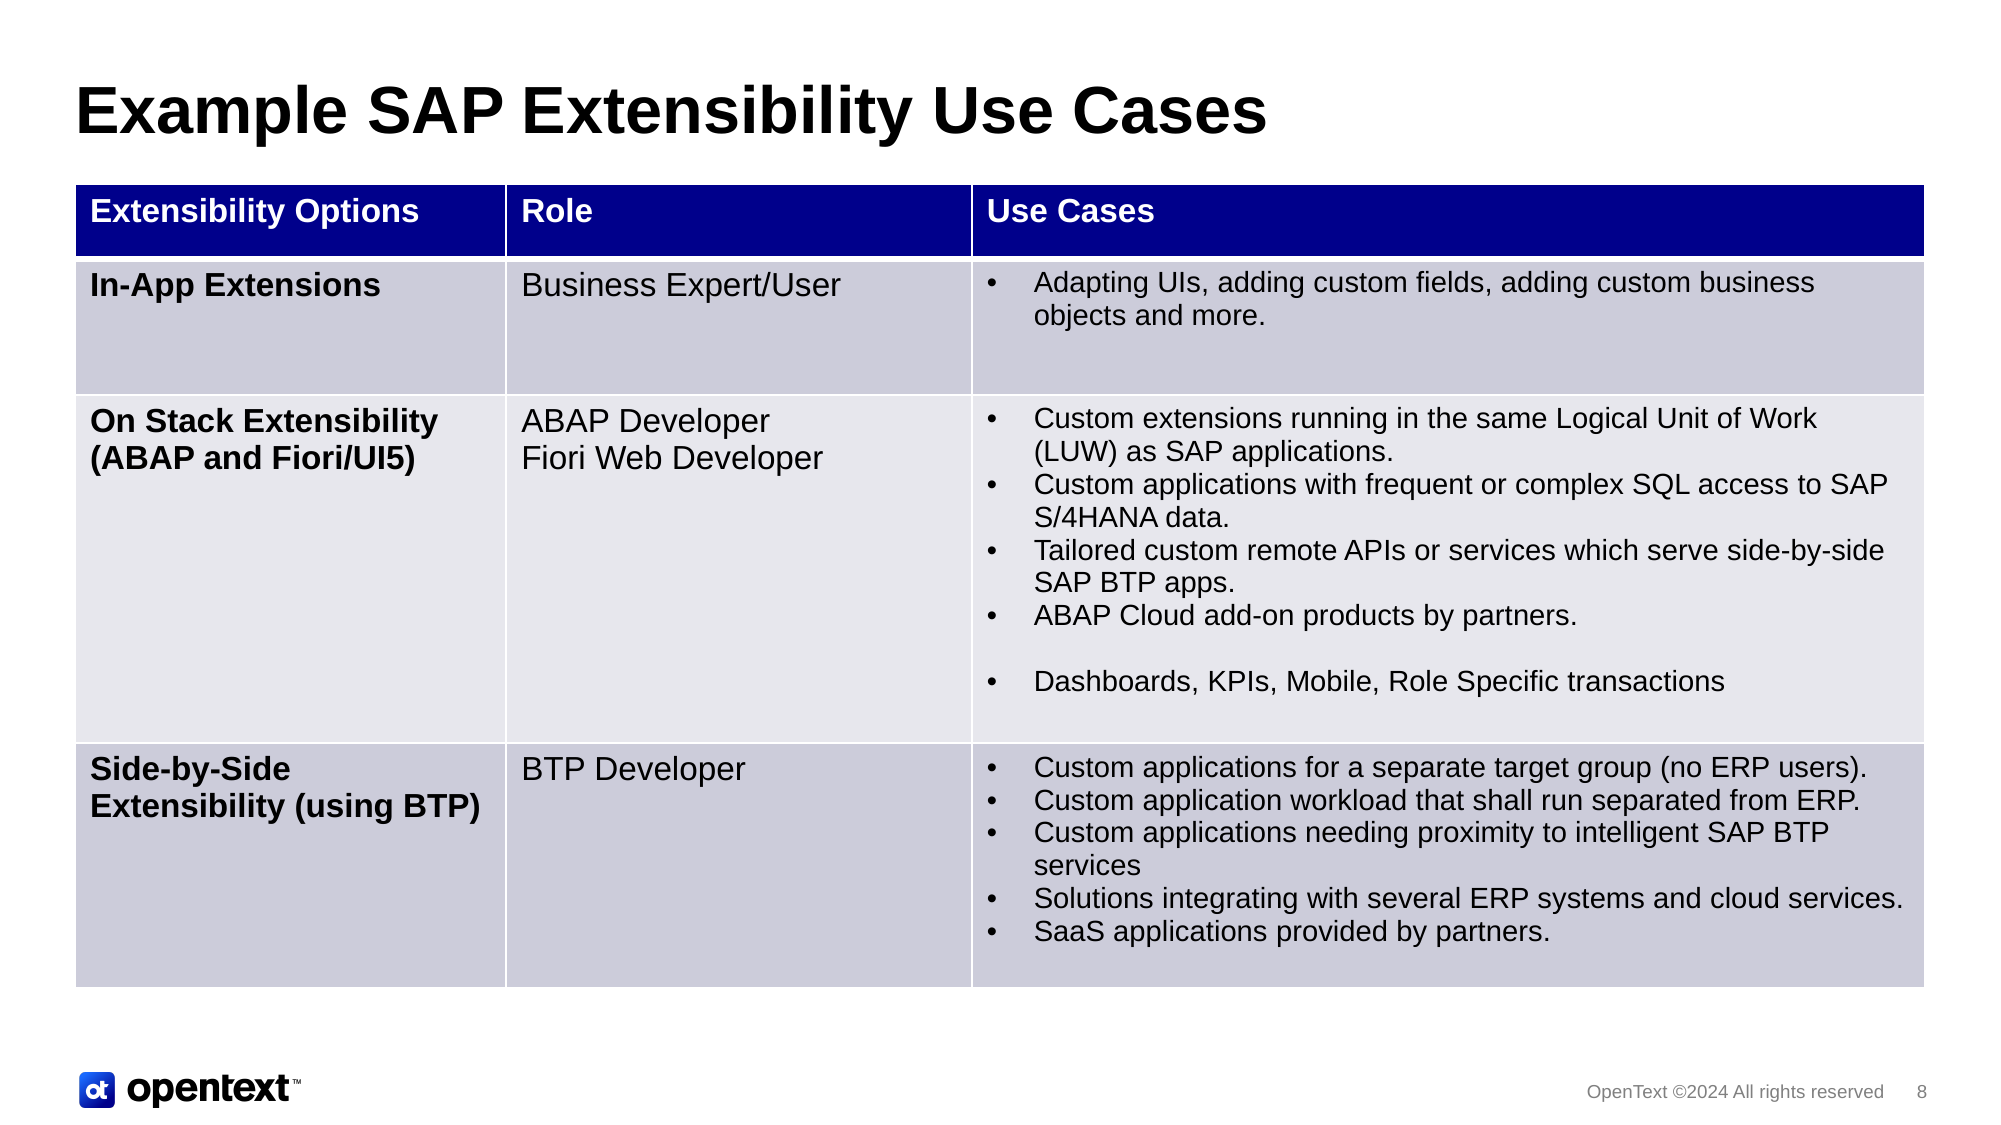

# Example SAP Extensibility Use Cases
| Extensibility Options | Role | Use Cases |
| --- | --- | --- |
| In-App Extensions | Business Expert/User | Adapting UIs, adding custom fields, adding custom business objects and more. |
| On Stack Extensibility (ABAP and Fiori/UI5) | ABAP Developer Fiori Web Developer | Custom extensions running in the same Logical Unit of Work (LUW) as SAP applications. Custom applications with frequent or complex SQL access to SAP S/4HANA data. Tailored custom remote APIs or services which serve side-by-side SAP BTP apps. ABAP Cloud add-on products by partners. Dashboards, KPIs, Mobile, Role Specific transactions |
| Side-by-Side Extensibility (using BTP) | BTP Developer | Custom applications for a separate target group (no ERP users). Custom application workload that shall run separated from ERP. Custom applications needing proximity to intelligent SAP BTP services Solutions integrating with several ERP systems and cloud services. SaaS applications provided by partners. |